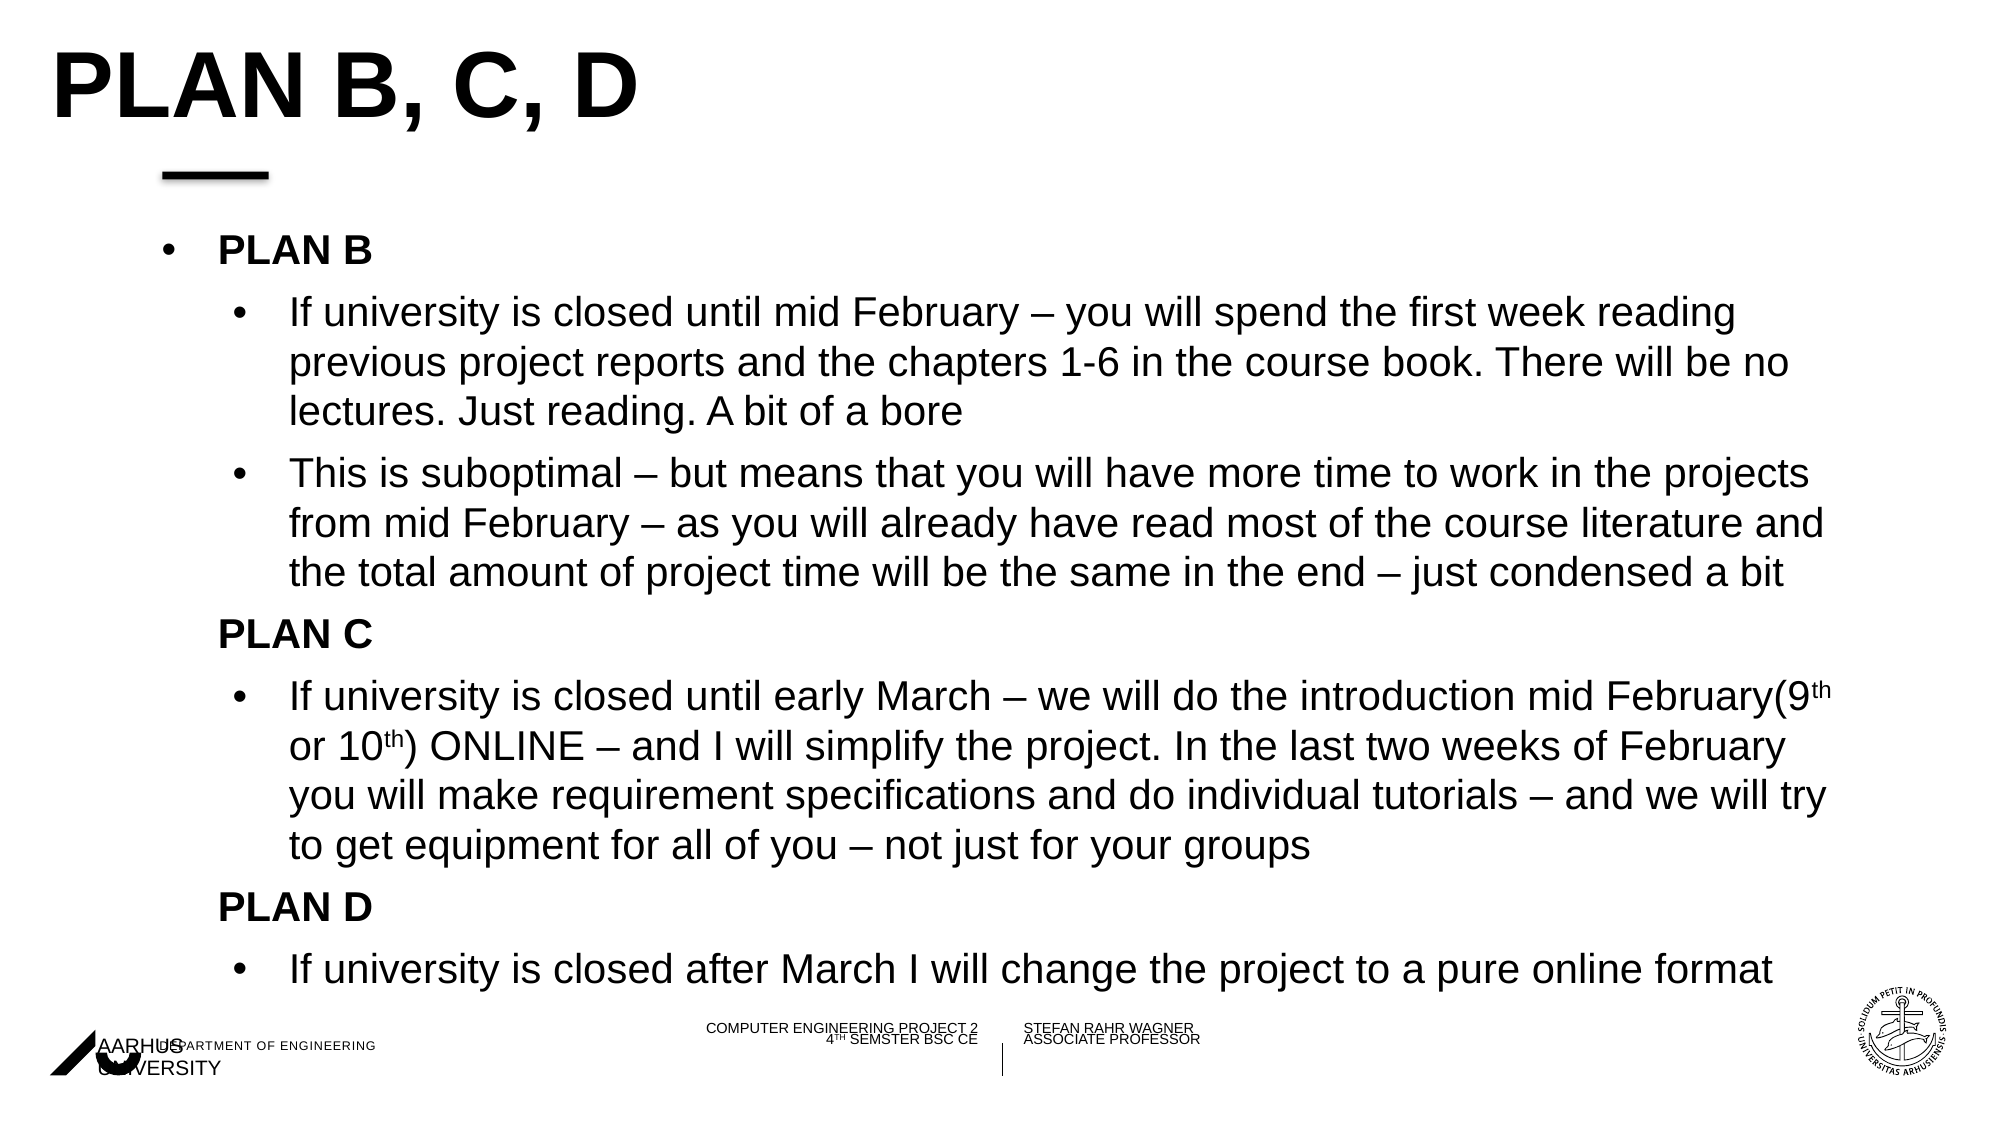

# PLAN B, C, D
PLAN B
If university is closed until mid February – you will spend the first week reading previous project reports and the chapters 1-6 in the course book. There will be no lectures. Just reading. A bit of a bore
This is suboptimal – but means that you will have more time to work in the projects from mid February – as you will already have read most of the course literature and the total amount of project time will be the same in the end – just condensed a bit
PLAN C
If university is closed until early March – we will do the introduction mid February(9th or 10th) ONLINE – and I will simplify the project. In the last two weeks of February you will make requirement specifications and do individual tutorials – and we will try to get equipment for all of you – not just for your groups
PLAN D
If university is closed after March I will change the project to a pure online format

28/01/202130/10/2020